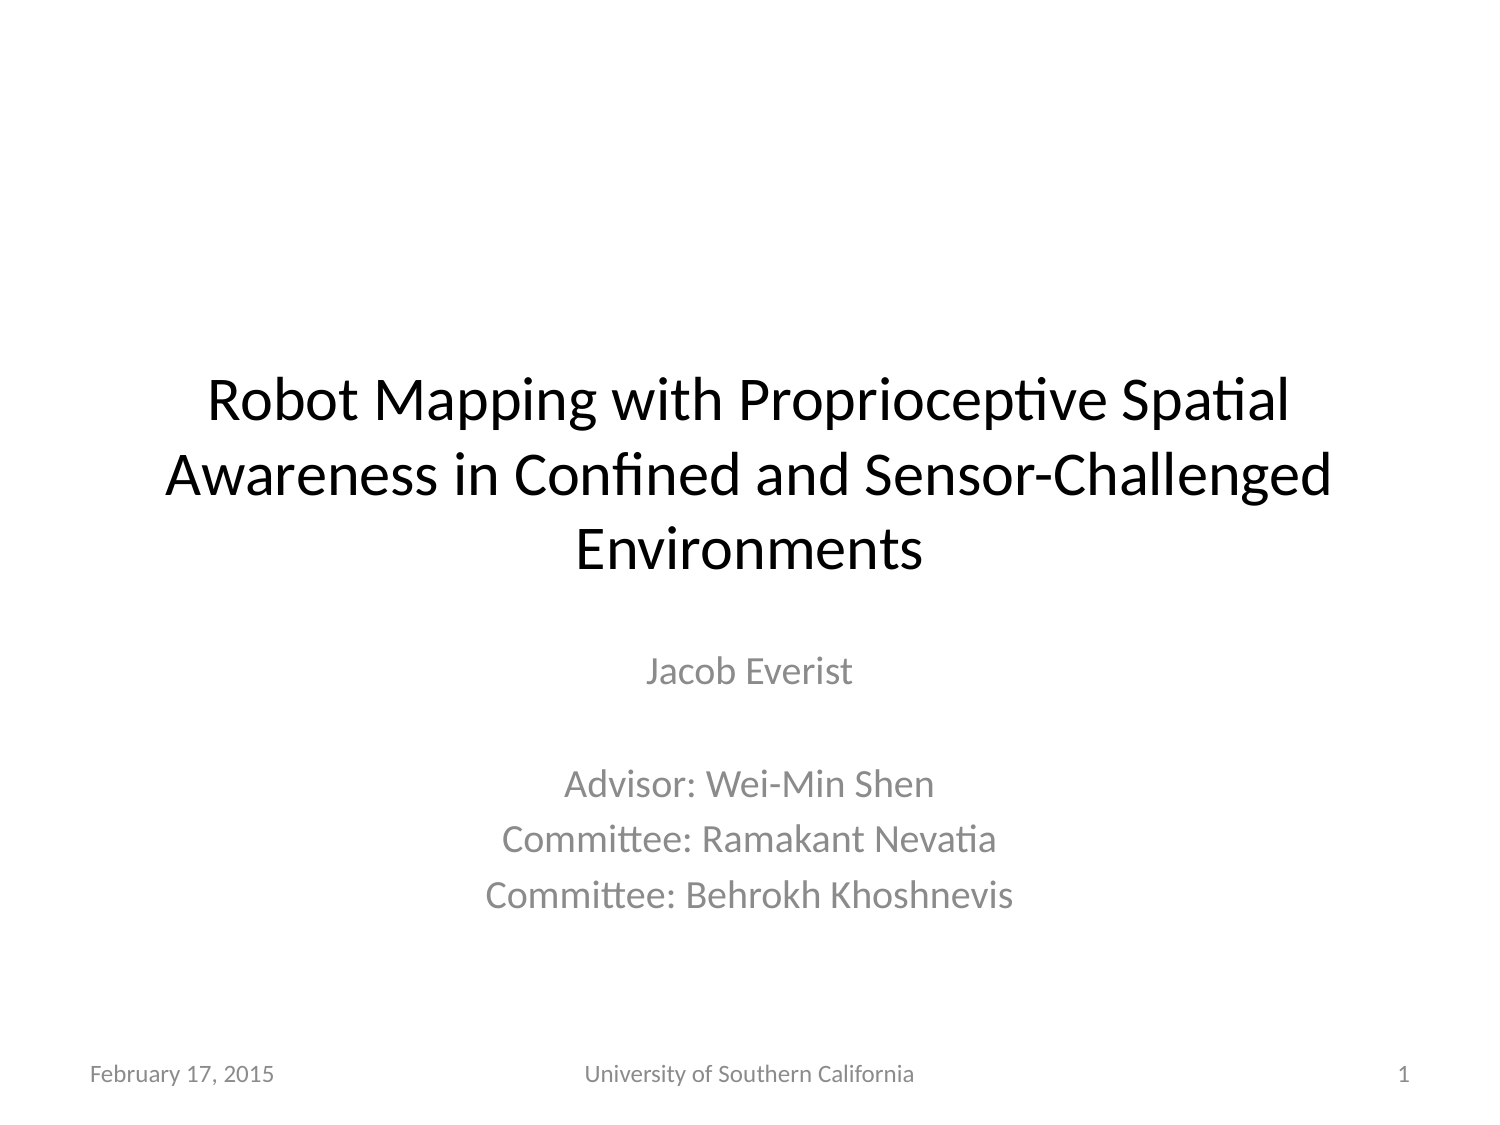

# Robot Mapping with Proprioceptive Spatial Awareness in Confined and Sensor-Challenged Environments
Jacob Everist

Advisor: Wei-Min Shen
Committee: Ramakant Nevatia
Committee: Behrokh Khoshnevis
February 17, 2015
University of Southern California
1